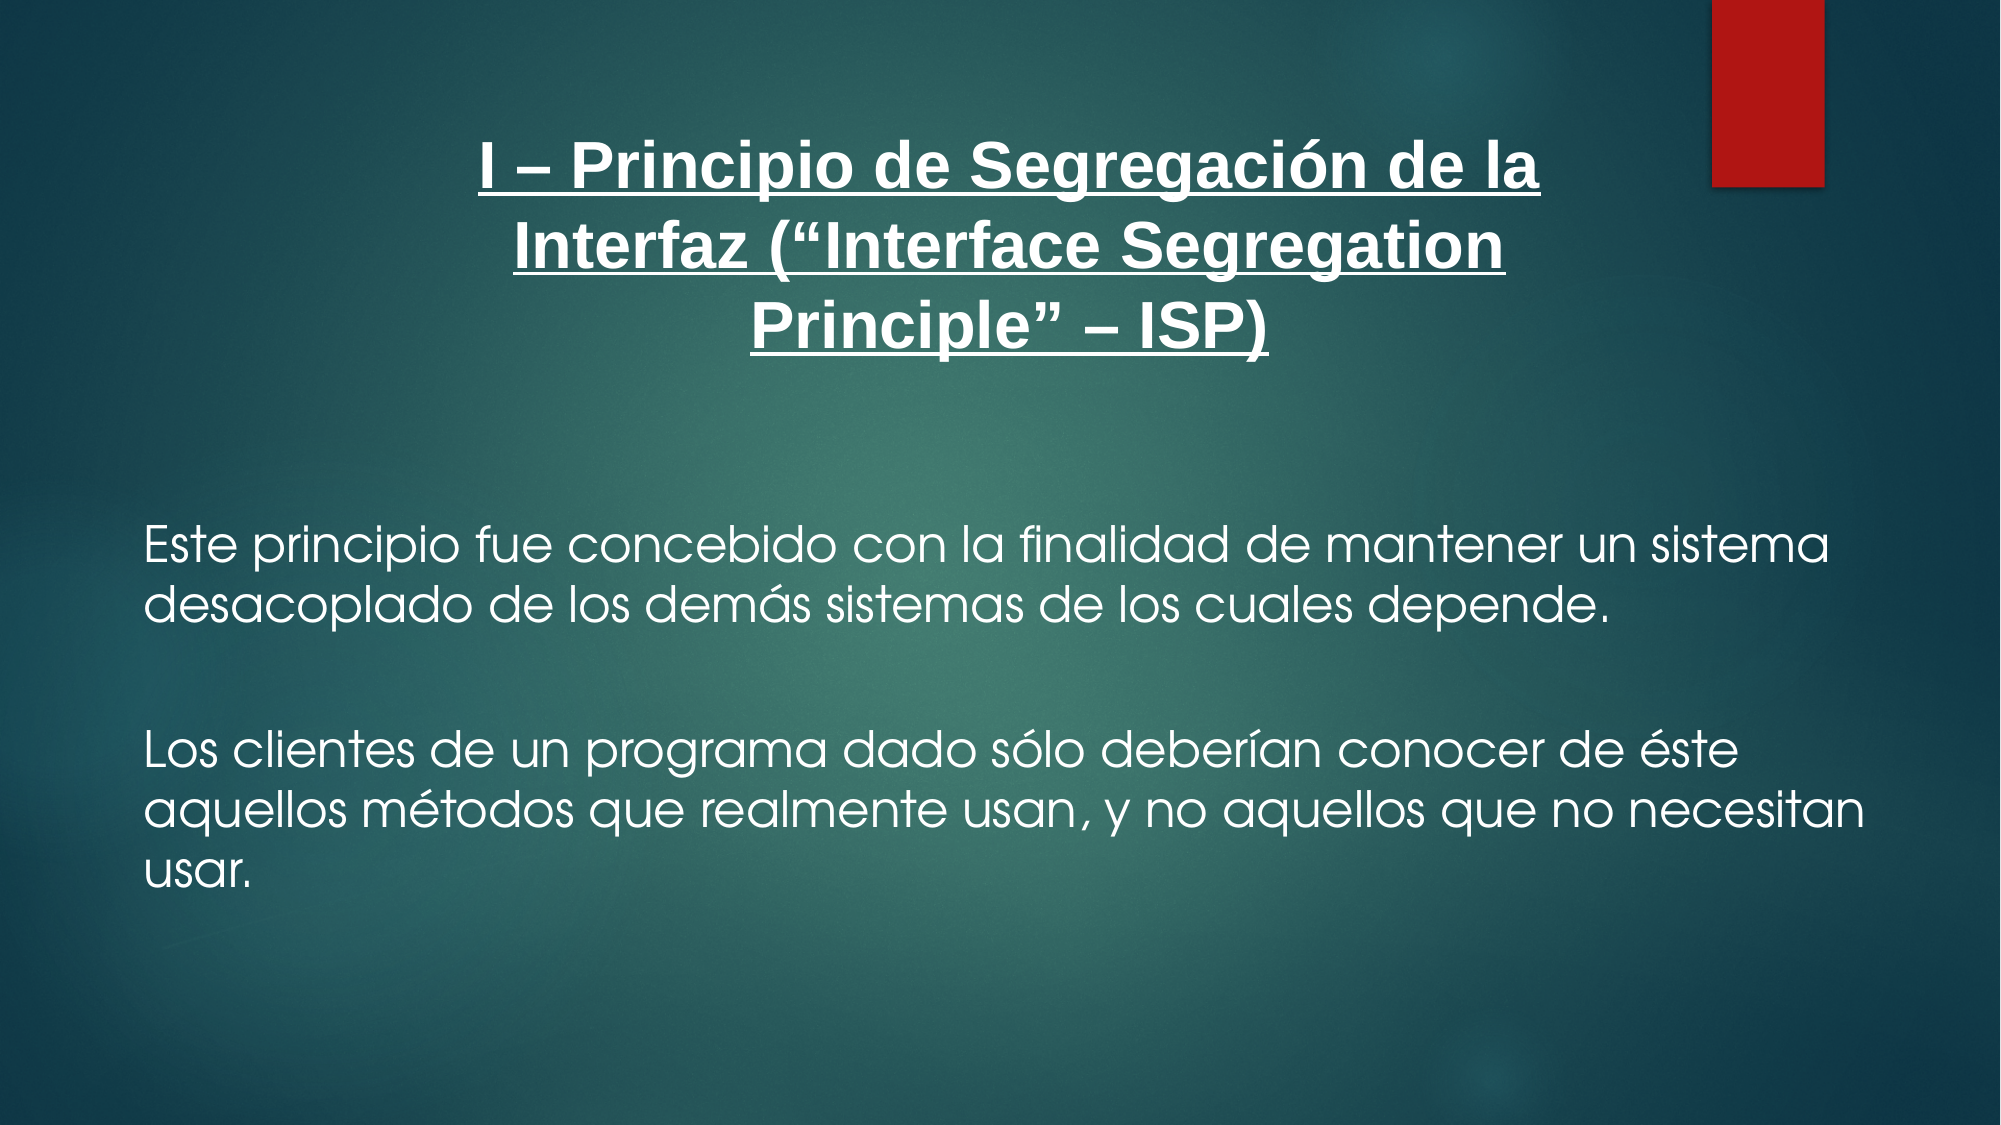

I – Principio de Segregación de la Interfaz (“Interface Segregation Principle” – ISP)
Este principio fue concebido con la finalidad de mantener un sistema desacoplado de los demás sistemas de los cuales depende.
Los clientes de un programa dado sólo deberían conocer de éste aquellos métodos que realmente usan, y no aquellos que no necesitan usar.